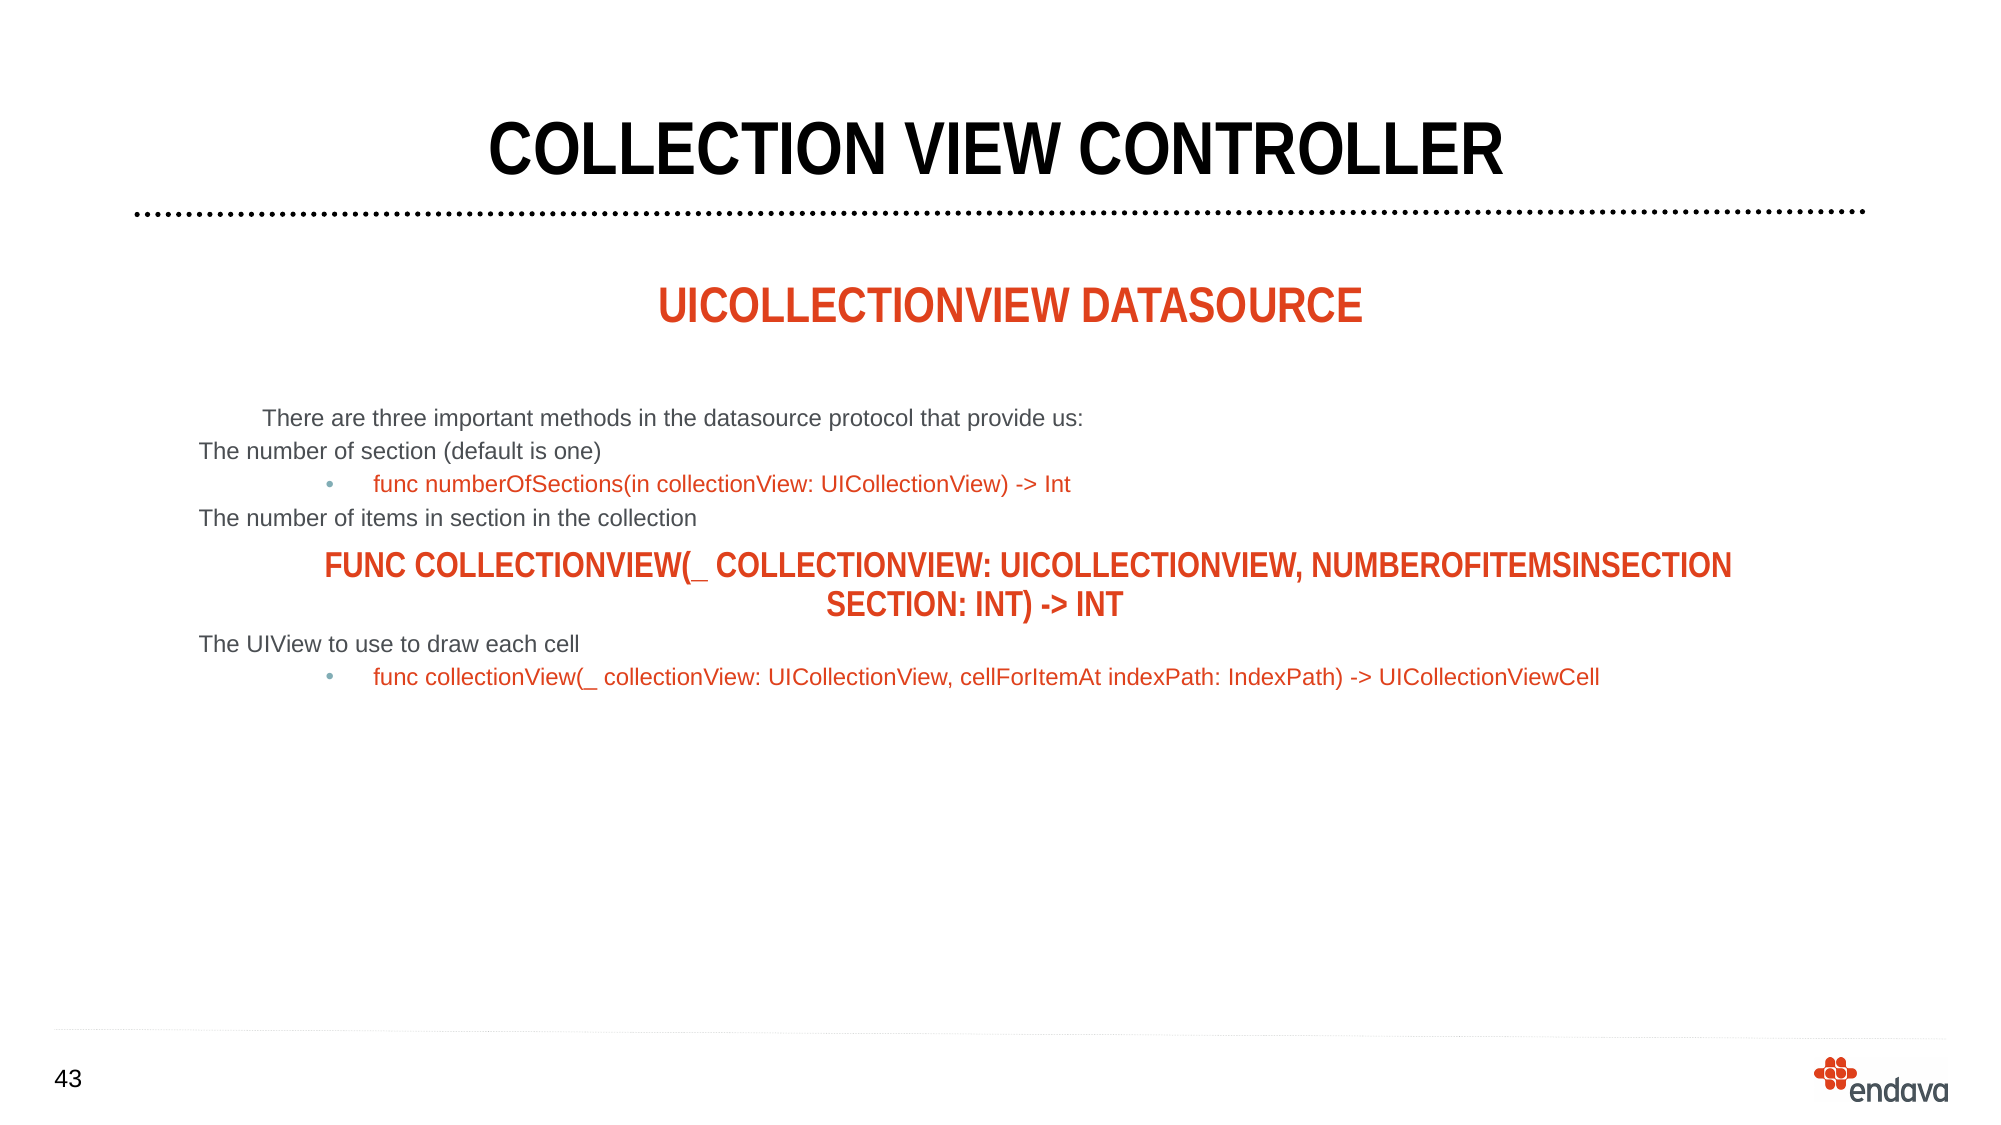

# Collection View Controller
UICollectionview DAtasource
There are three important methods in the datasource protocol that provide us:
The number of section (default is one)
func numberOfSections(in collectionView: UICollectionView) -> Int
The number of items in section in the collection
	func collectionView(_ collectionView: UICollectionView, numberOfItemsInSection section: Int) -> Int
The UIView to use to draw each cell
func collectionView(_ collectionView: UICollectionView, cellForItemAt indexPath: IndexPath) -> UICollectionViewCell